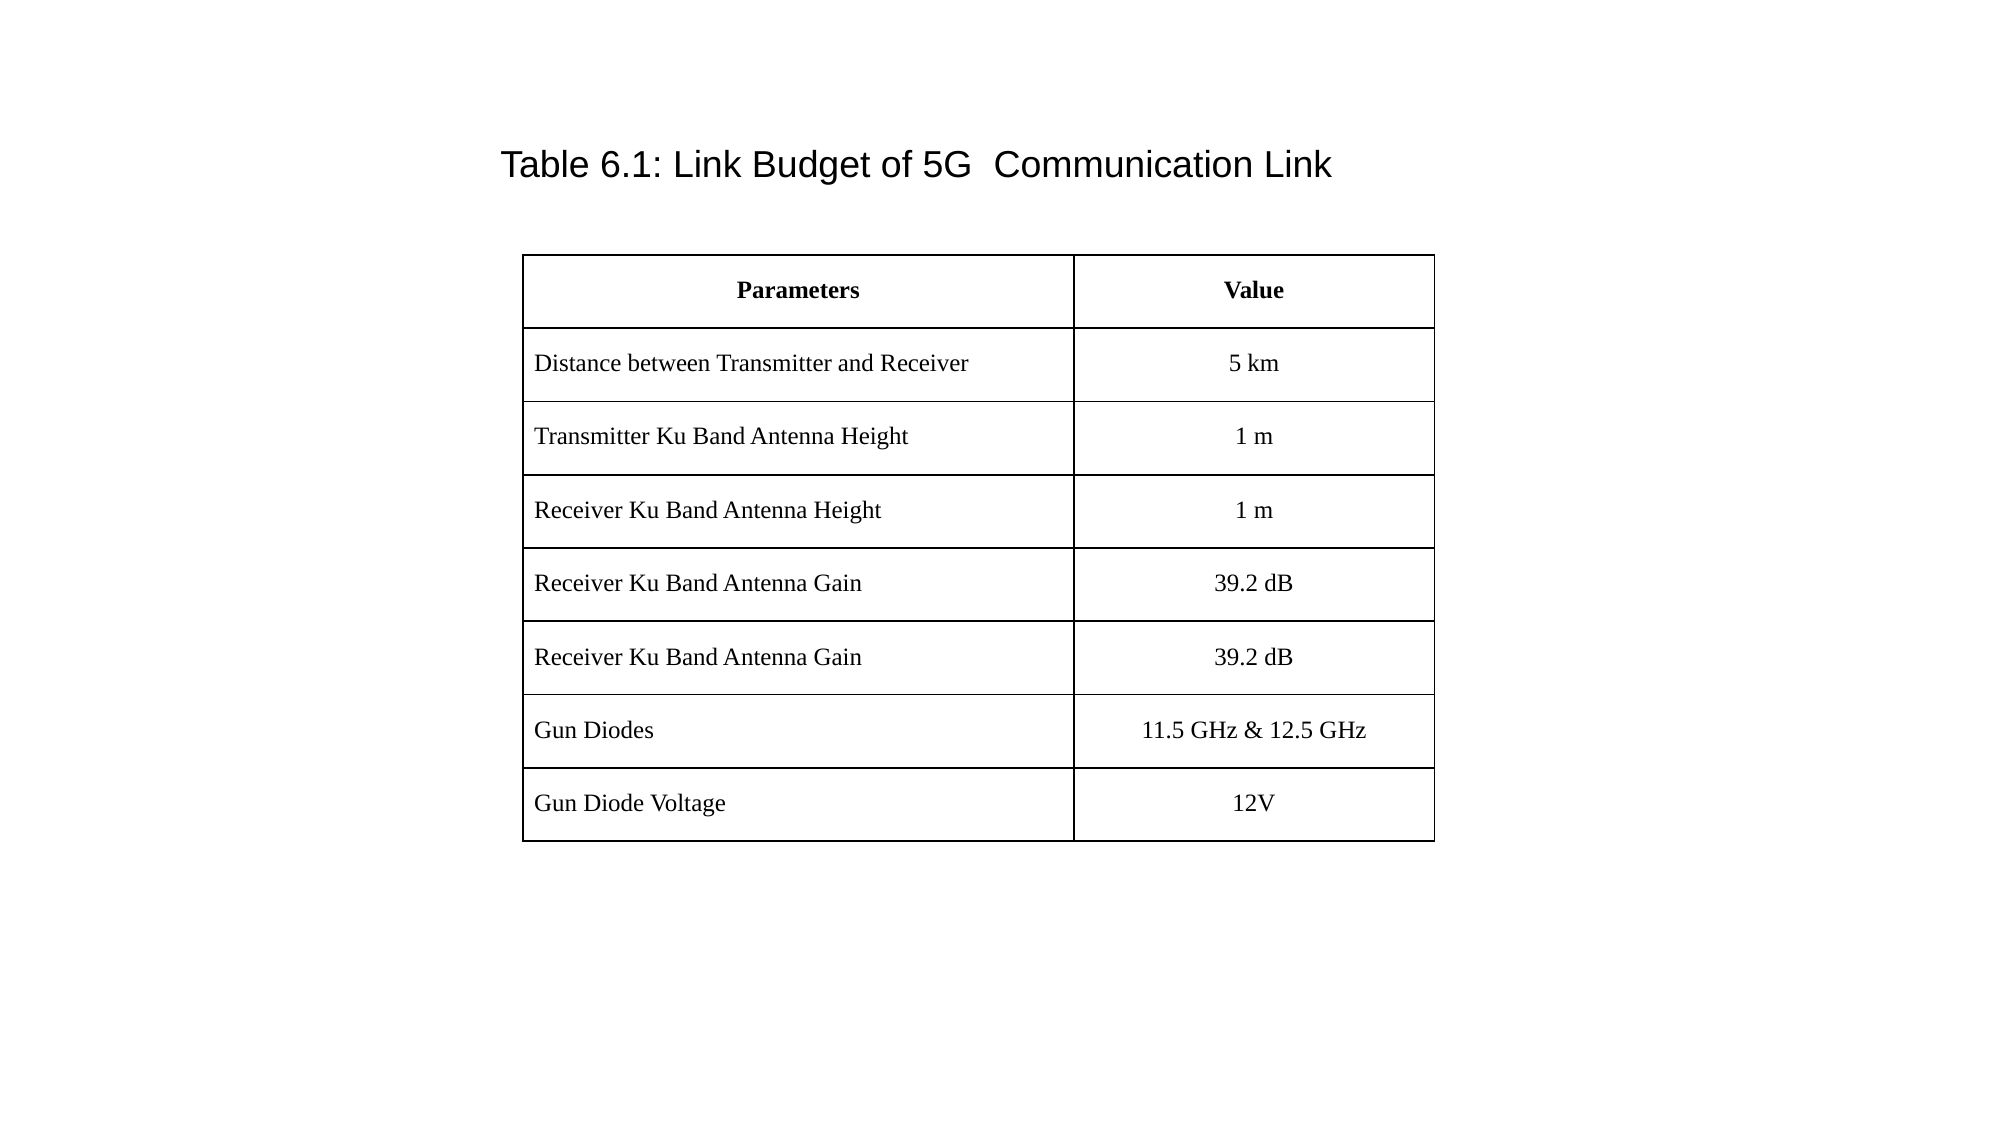

Table 6.1: Link Budget of 5G  Communication Link
| Parameters | Value |
| --- | --- |
| Distance between Transmitter and Receiver | 5 km |
| Transmitter Ku Band Antenna Height | 1 m |
| Receiver Ku Band Antenna Height | 1 m |
| Receiver Ku Band Antenna Gain | 39.2 dB |
| Receiver Ku Band Antenna Gain | 39.2 dB |
| Gun Diodes | 11.5 GHz & 12.5 GHz |
| Gun Diode Voltage | 12V |